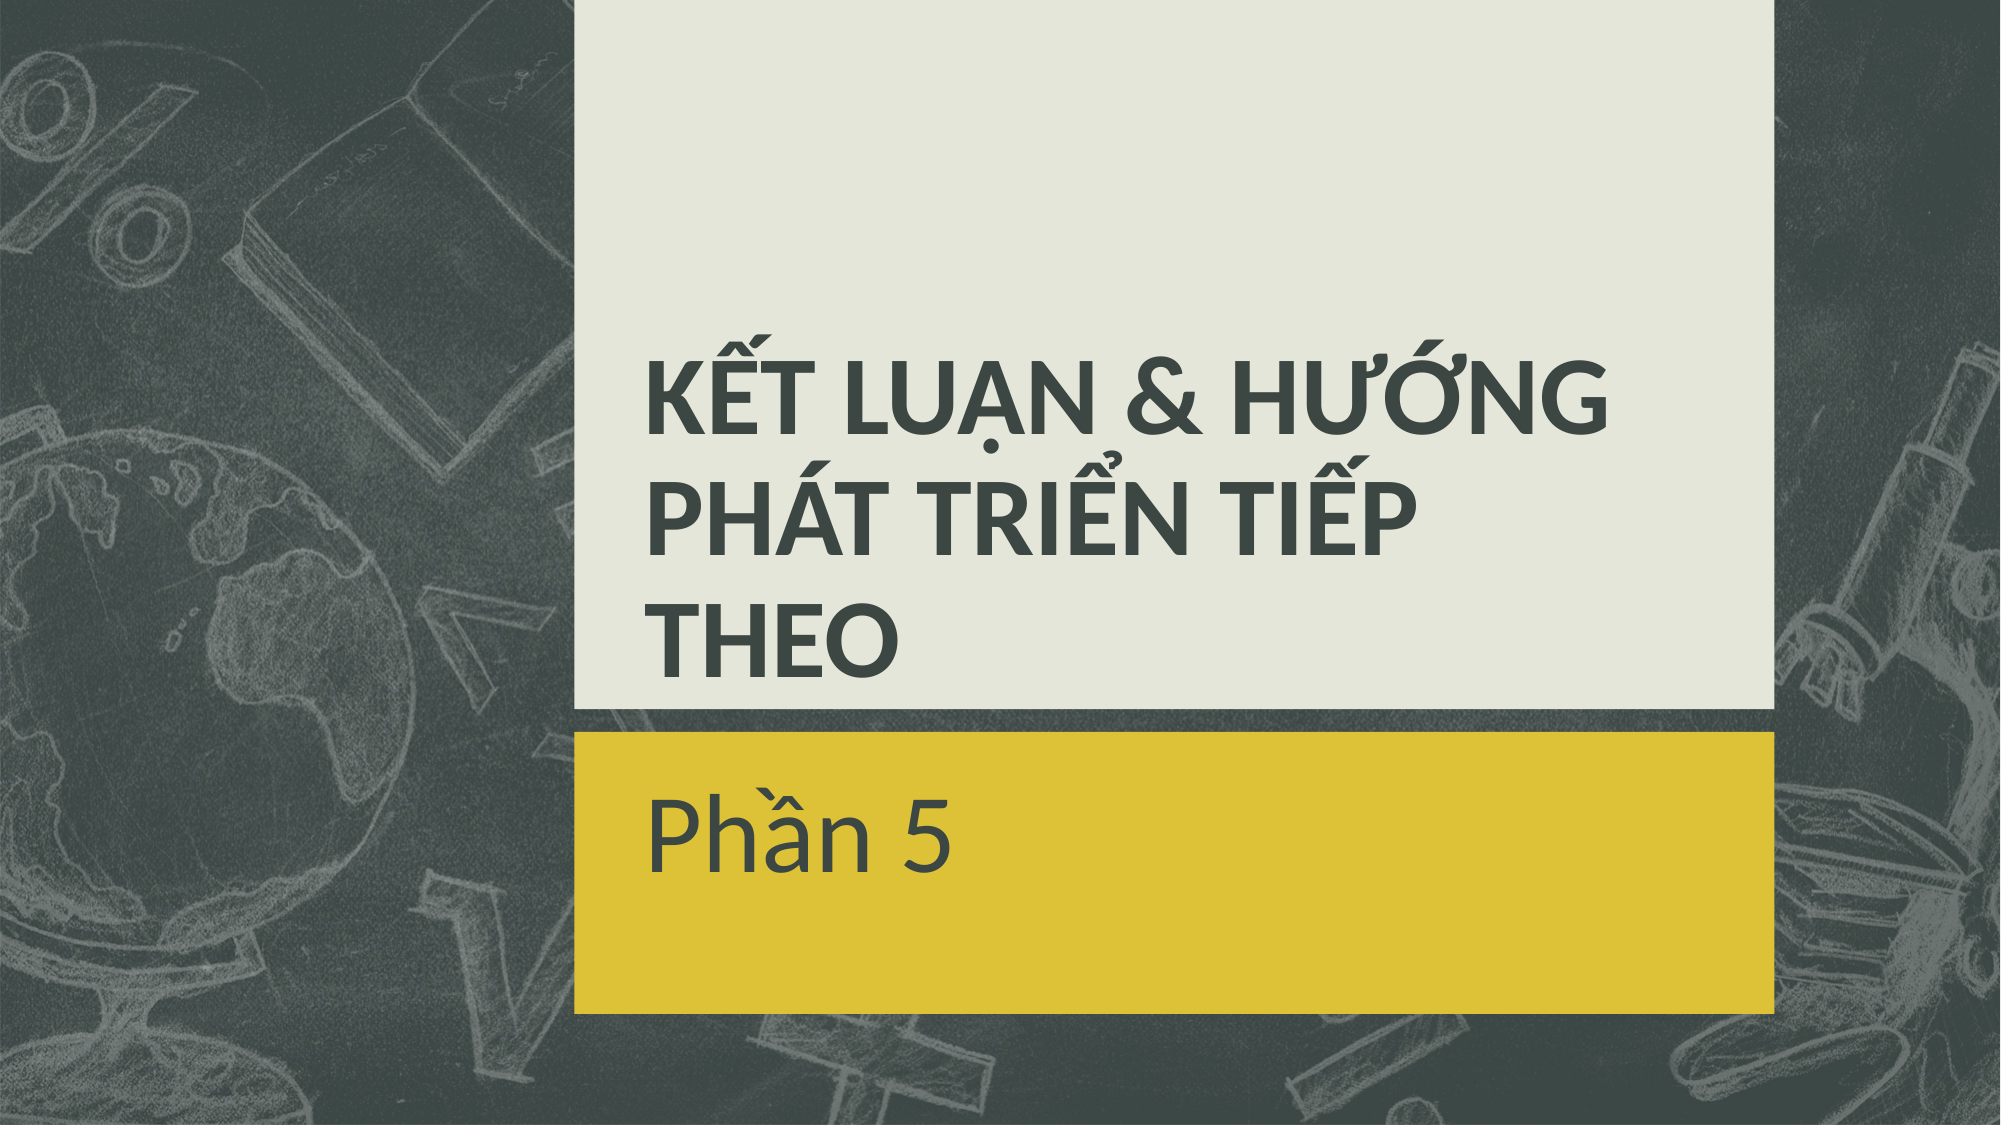

# KẾT LUẬN & HƯỚNG PHÁT TRIỂN TIẾP THEO
Phần 5